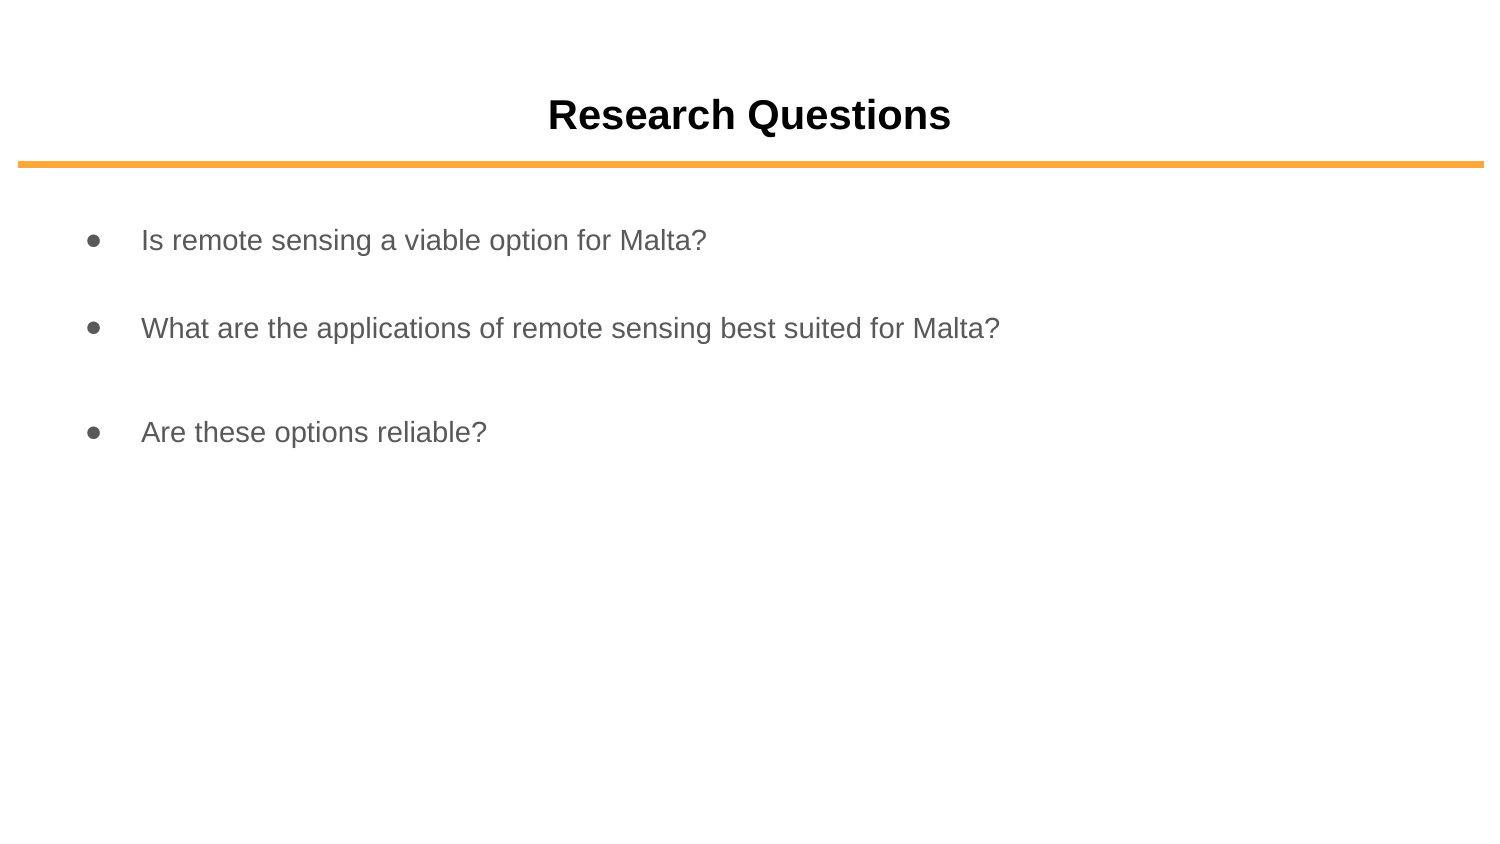

# Research Questions
Is remote sensing a viable option for Malta?
What are the applications of remote sensing best suited for Malta?
Are these options reliable?